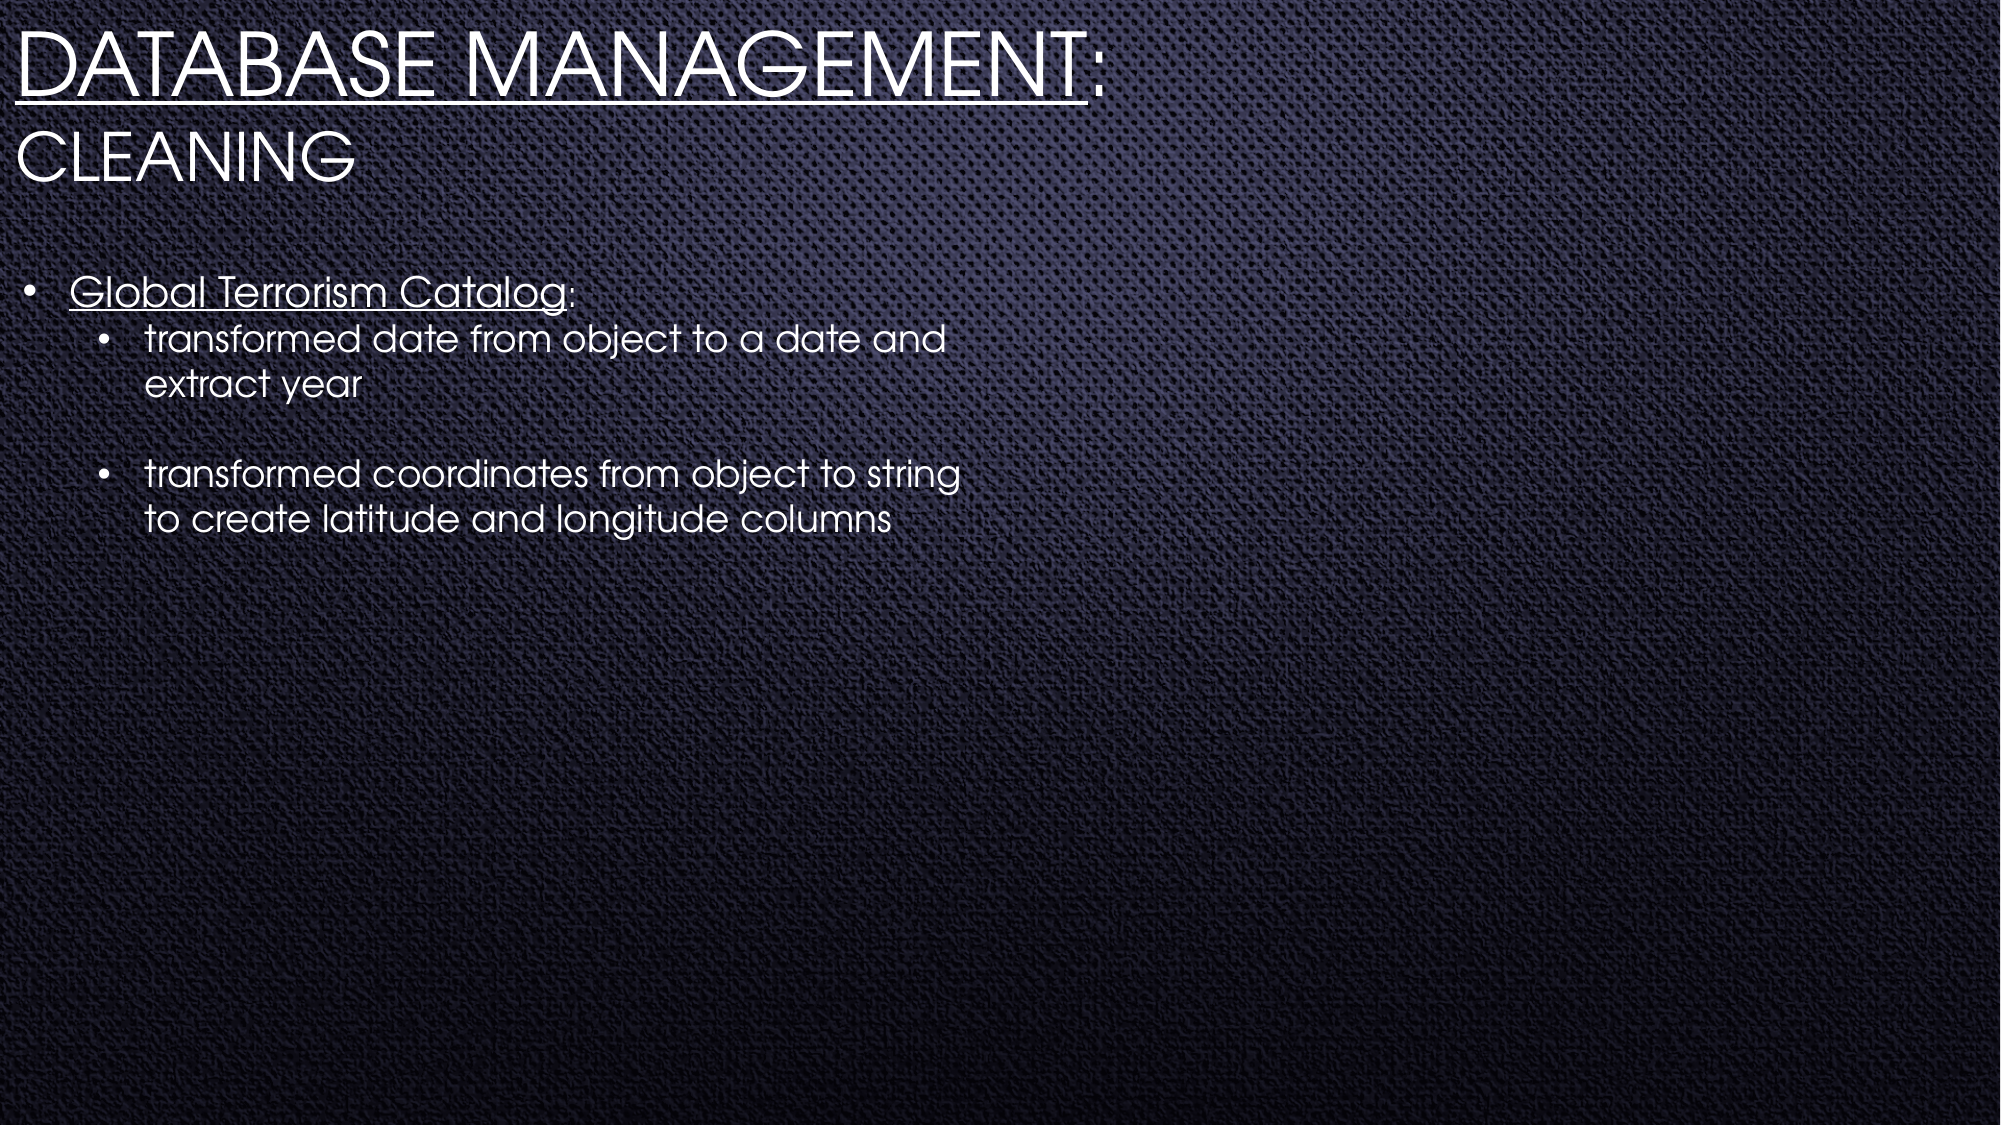

# Database management: Cleaning
Global Terrorism Catalog:
transformed date from object to a date and extract year

transformed coordinates from object to string to create latitude and longitude columns